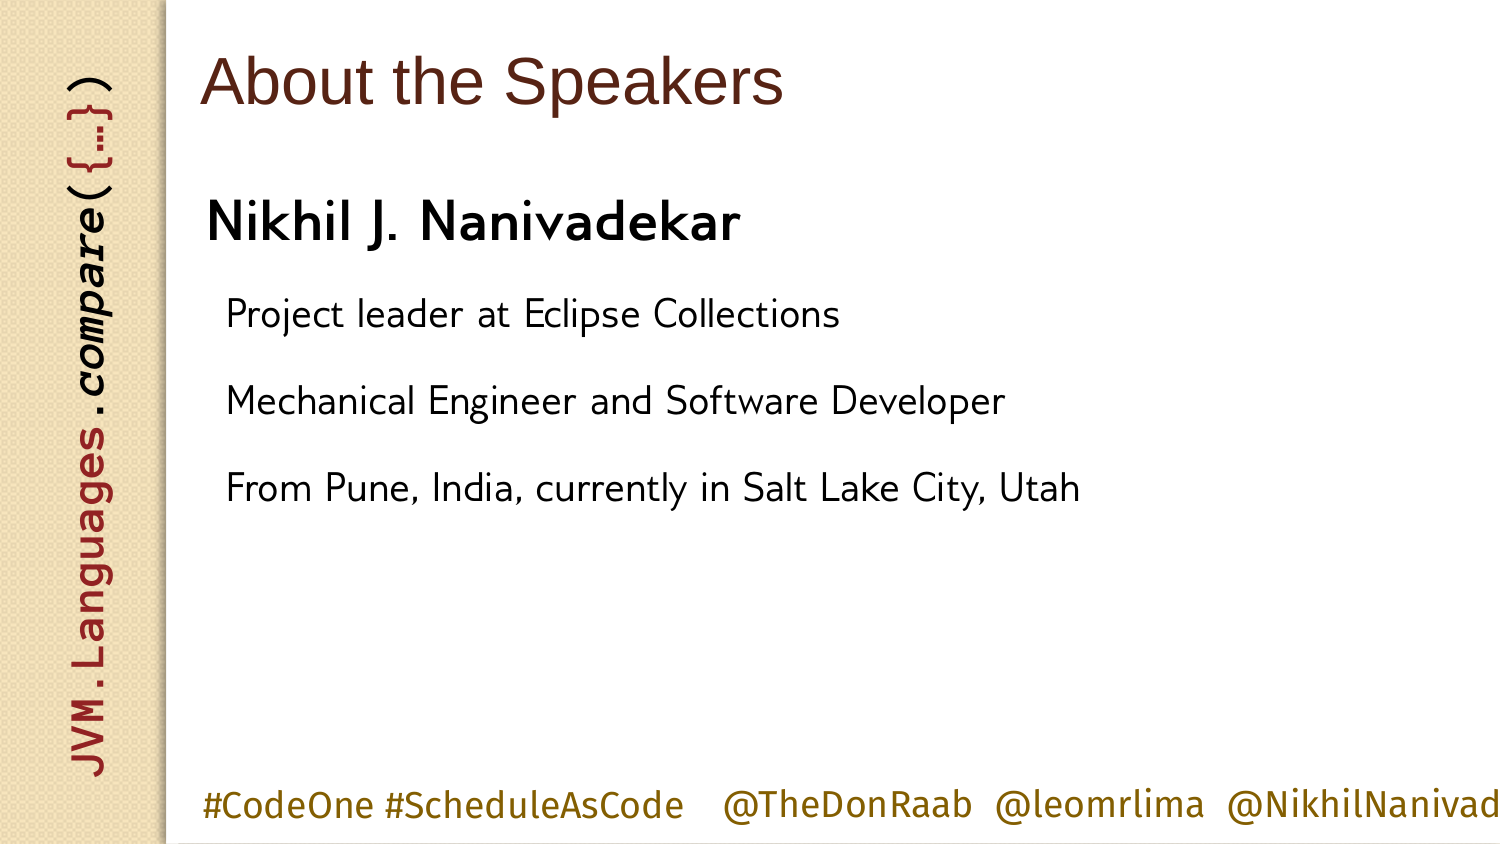

# About the Speakers
Nikhil J. Nanivadekar
Project leader at Eclipse Collections
Mechanical Engineer and Software Developer
From Pune, India, currently in Salt Lake City, Utah